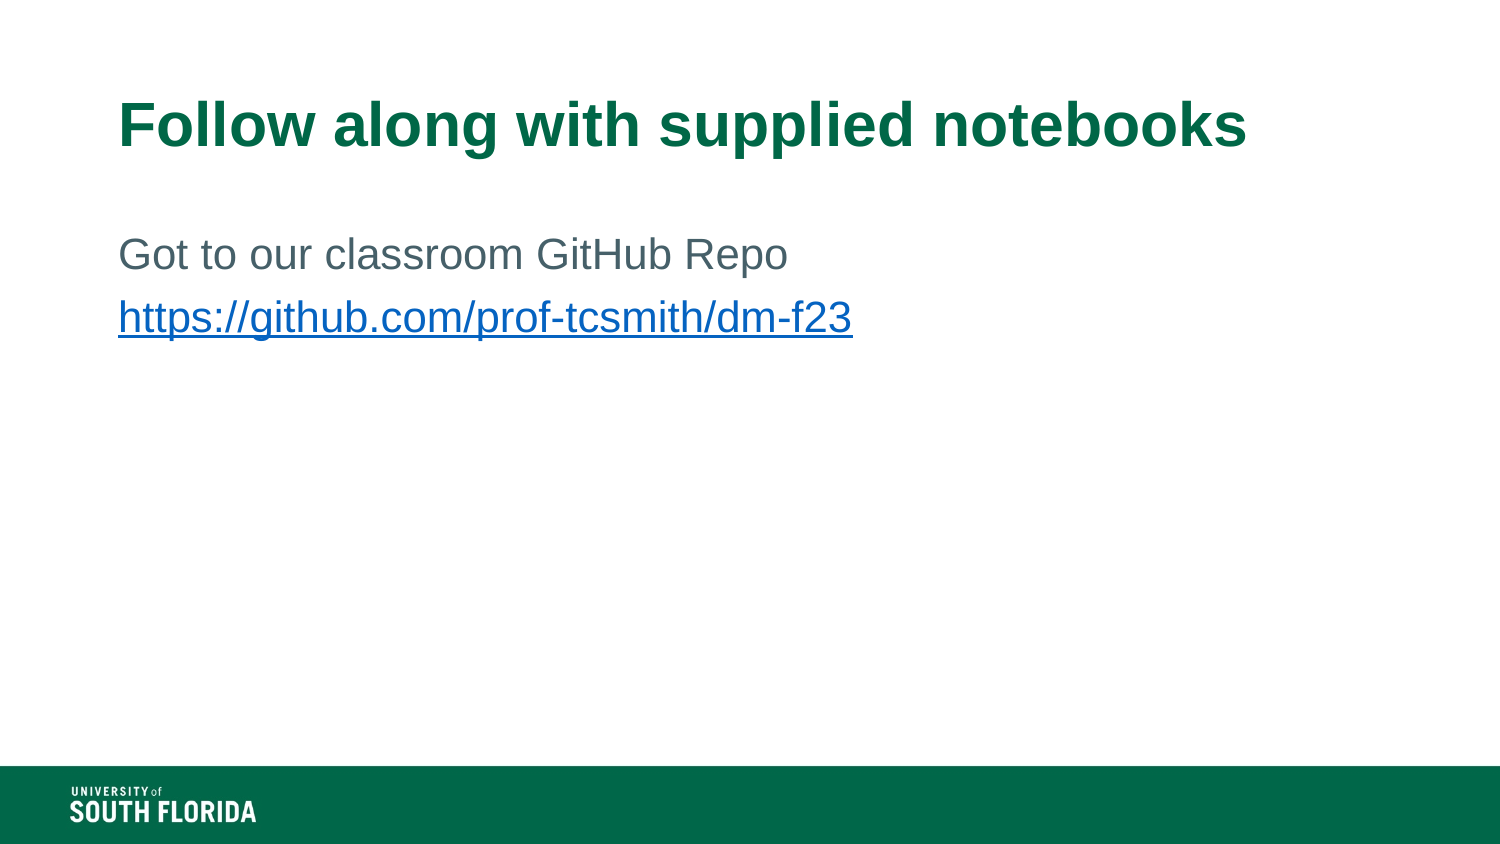

# Follow along with supplied notebooks
Got to our classroom GitHub Repo
https://github.com/prof-tcsmith/dm-f23